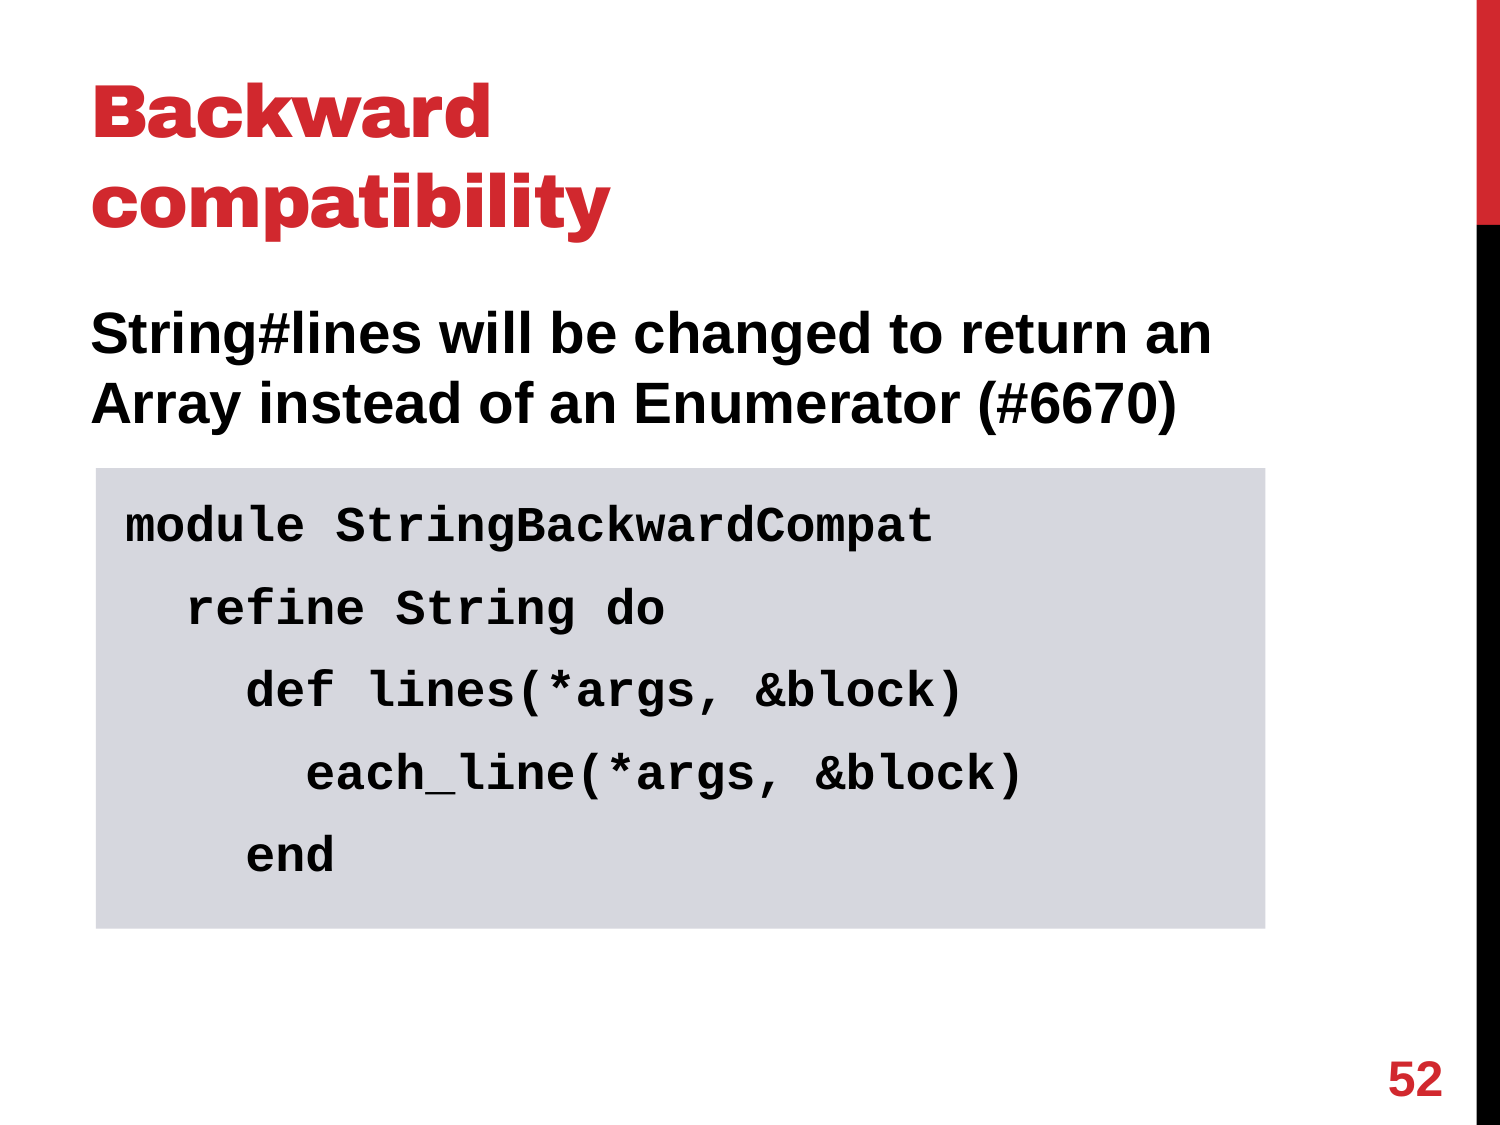

# Backward compatibility
String#lines will be changed to return an Array instead of an Enumerator (#6670)

module StringBackwardCompat
  refine String do
    def lines(*args, &block)
      each_line(*args, &block)
    end
52